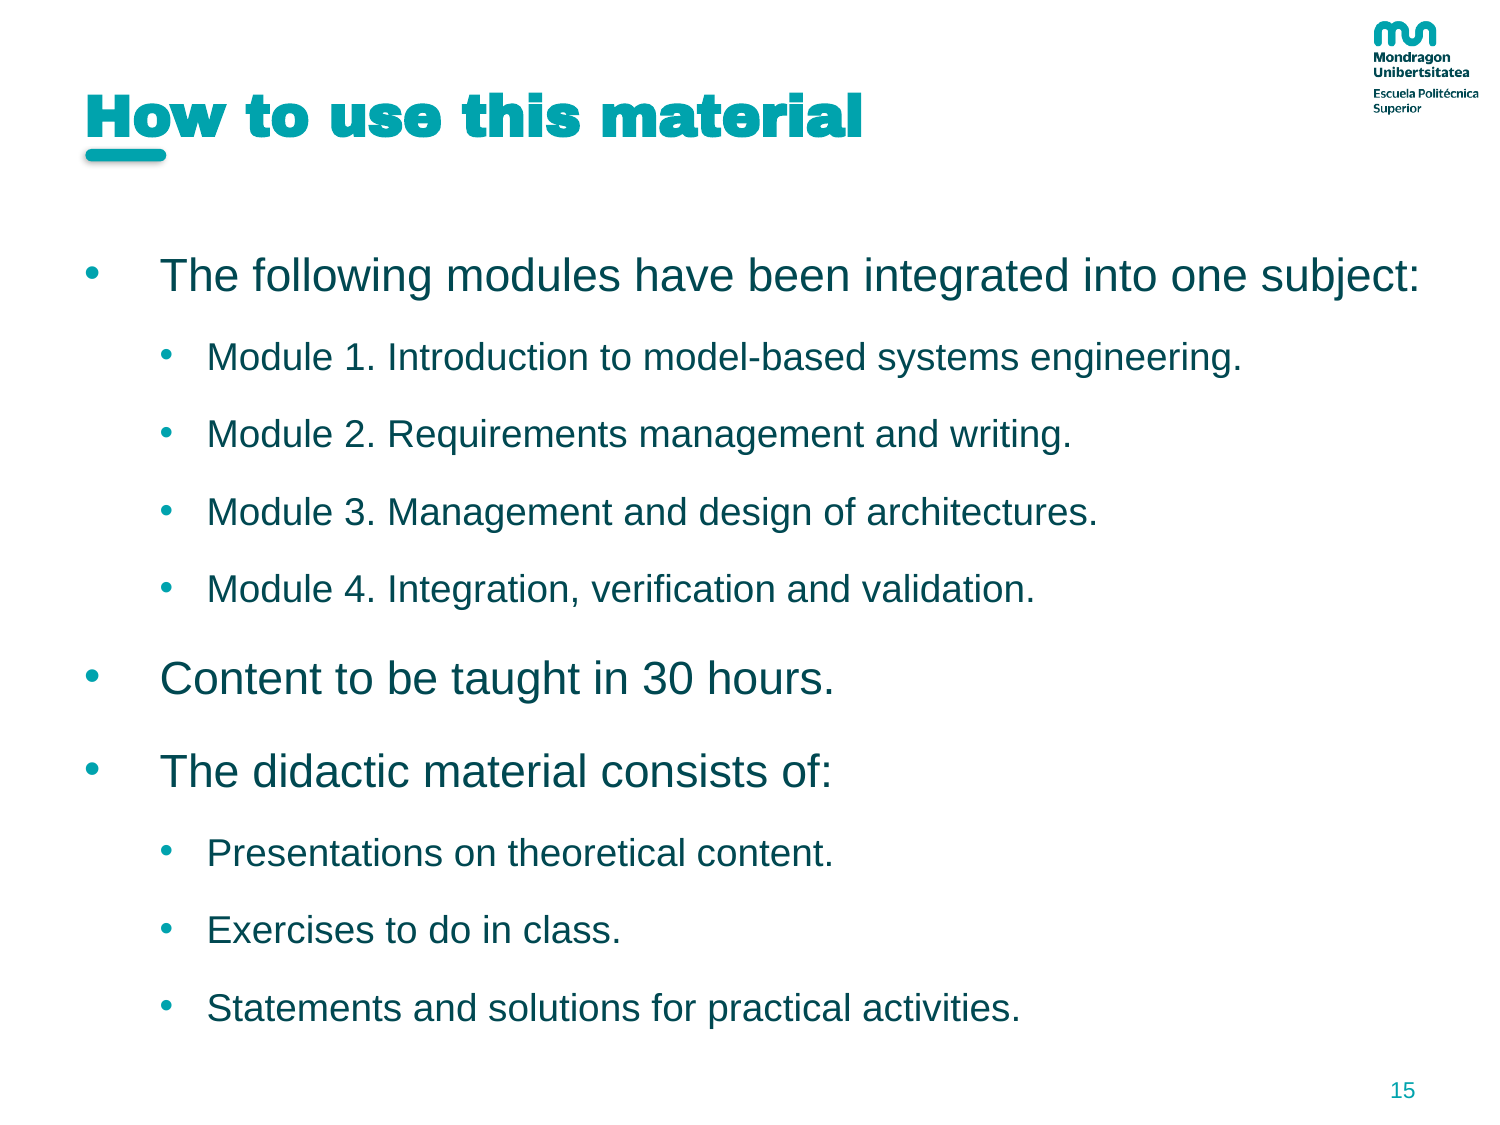

# How to use this material
The following modules have been integrated into one subject:
Module 1. Introduction to model-based systems engineering.
Module 2. Requirements management and writing.
Module 3. Management and design of architectures.
Module 4. Integration, verification and validation.
Content to be taught in 30 hours.
The didactic material consists of:
Presentations on theoretical content.
Exercises to do in class.
Statements and solutions for practical activities.
15